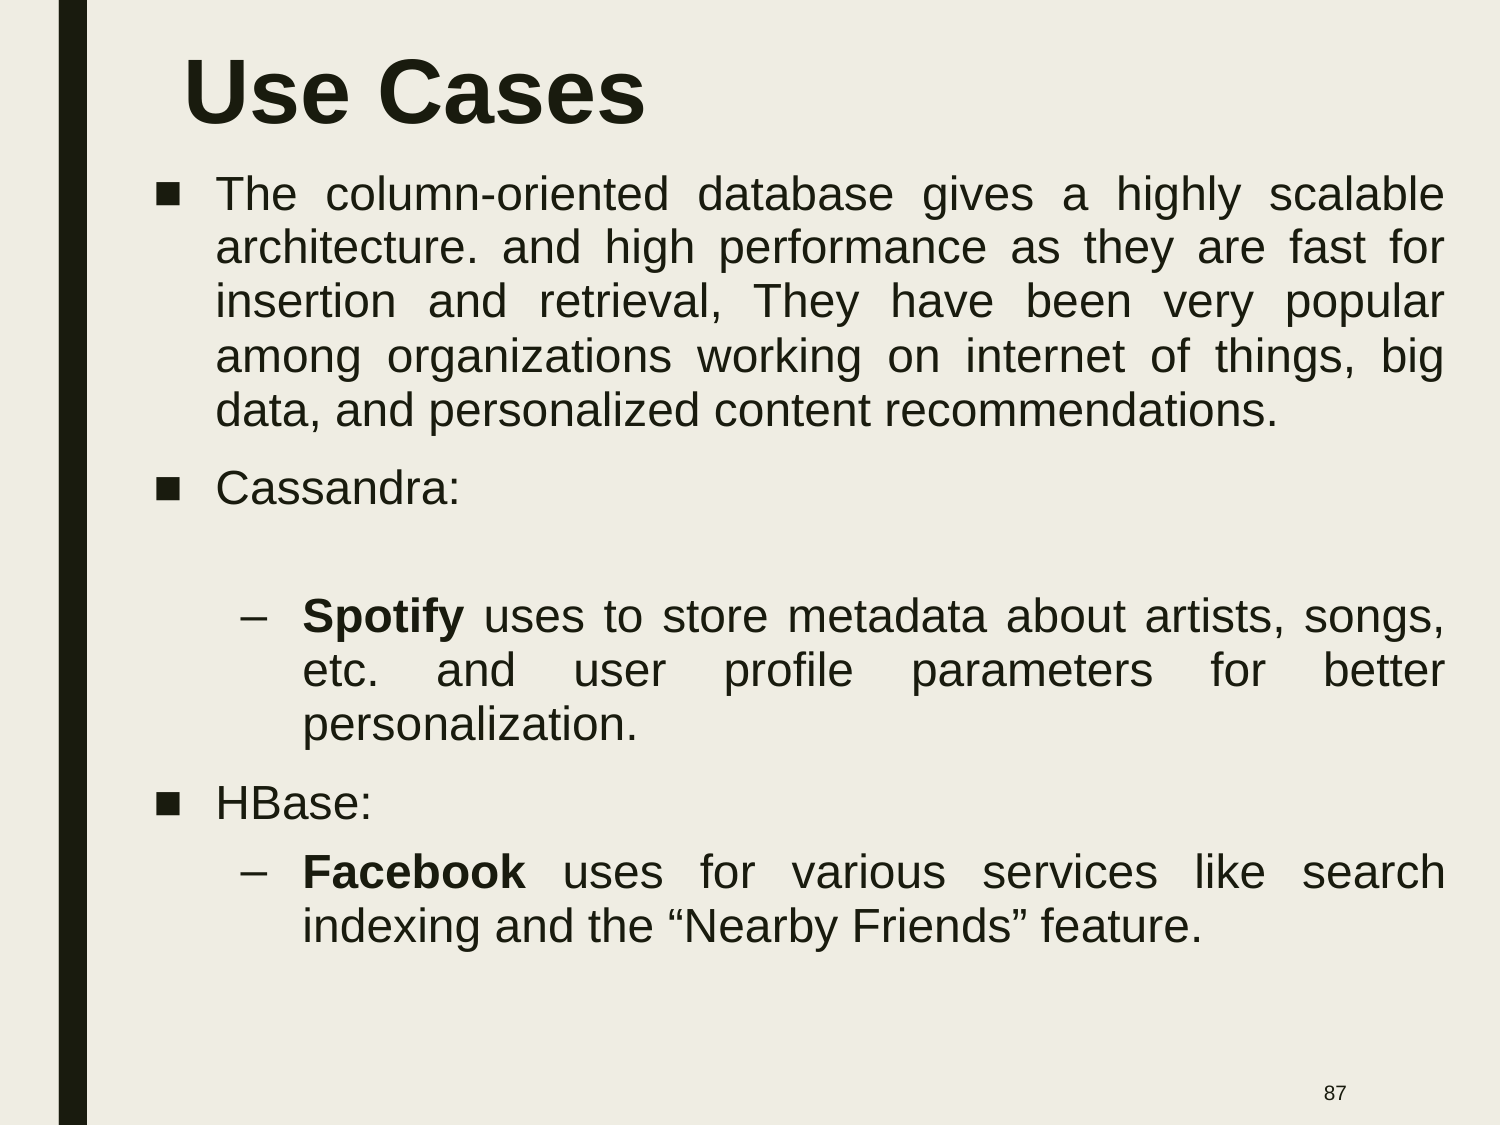

# Use Cases
The column-oriented database gives a highly scalable architecture. and high performance as they are fast for insertion and retrieval, They have been very popular among organizations working on internet of things, big data, and personalized content recommendations.
Cassandra:

Spotify uses to store metadata about artists, songs, etc. and user profile parameters for better personalization.
HBase:
Facebook uses for various services like search indexing and the “Nearby Friends” feature.

87